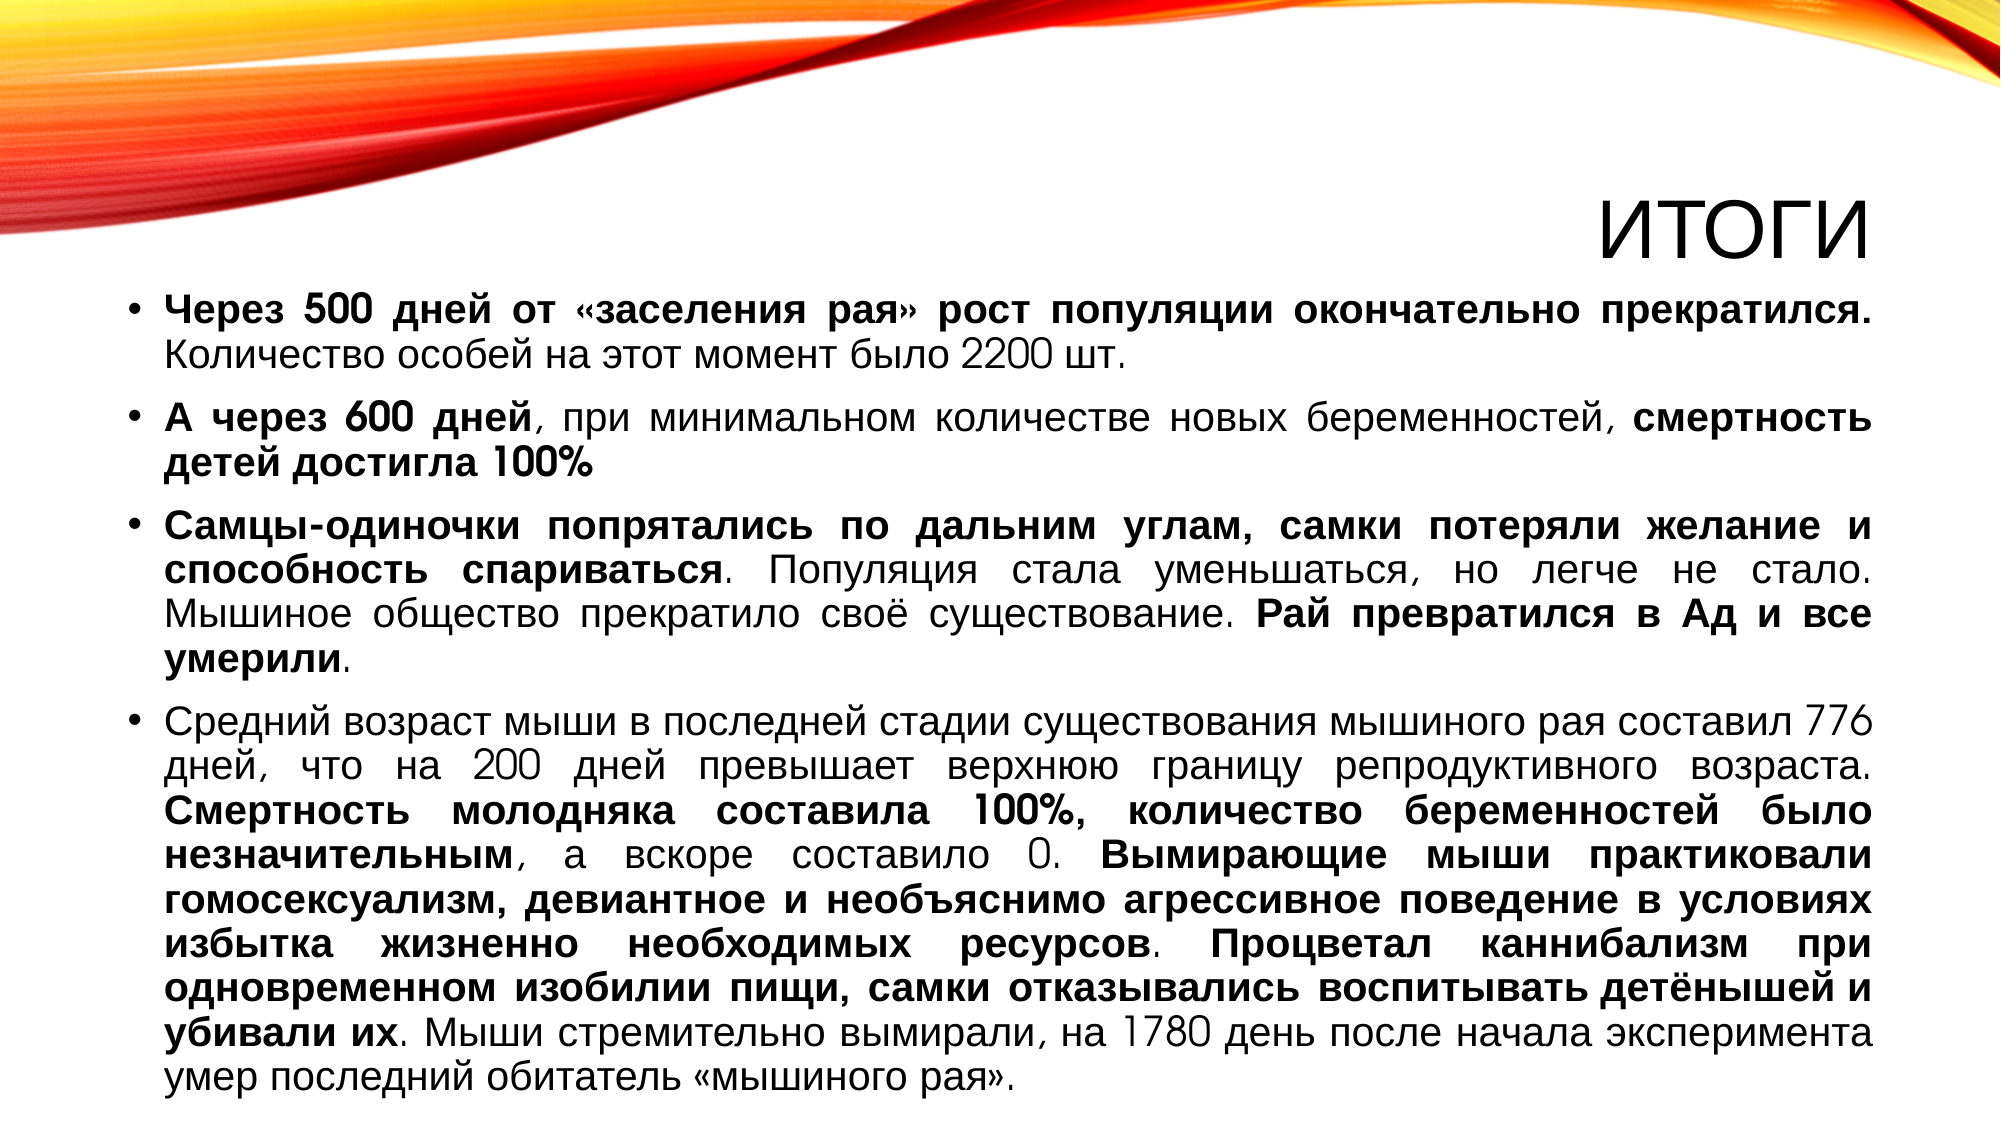

# итоги
Через 500 дней от «заселения рая» рост популяции окончательно прекратился. Количество особей на этот момент было 2200 шт.
А через 600 дней, при минимальном количестве новых беременностей, смертность детей достигла 100%
Самцы-одиночки попрятались по дальним углам, самки потеряли желание и способность спариваться. Популяция стала уменьшаться, но легче не стало. Мышиное общество прекратило своё существование. Рай превратился в Ад и все умерили.
Средний возраст мыши в последней стадии существования мышиного рая составил 776 дней, что на 200 дней превышает верхнюю границу репродуктивного возраста. Смертность молодняка составила 100%, количество беременностей было незначительным, а вскоре составило 0. Вымирающие мыши практиковали гомосексуализм, девиантное и необъяснимо агрессивное поведение в условиях избытка жизненно необходимых ресурсов. Процветал каннибализм при одновременном изобилии пищи, самки отказывались воспитывать детёнышей и убивали их. Мыши стремительно вымирали, на 1780 день после начала эксперимента умер последний обитатель «мышиного рая».